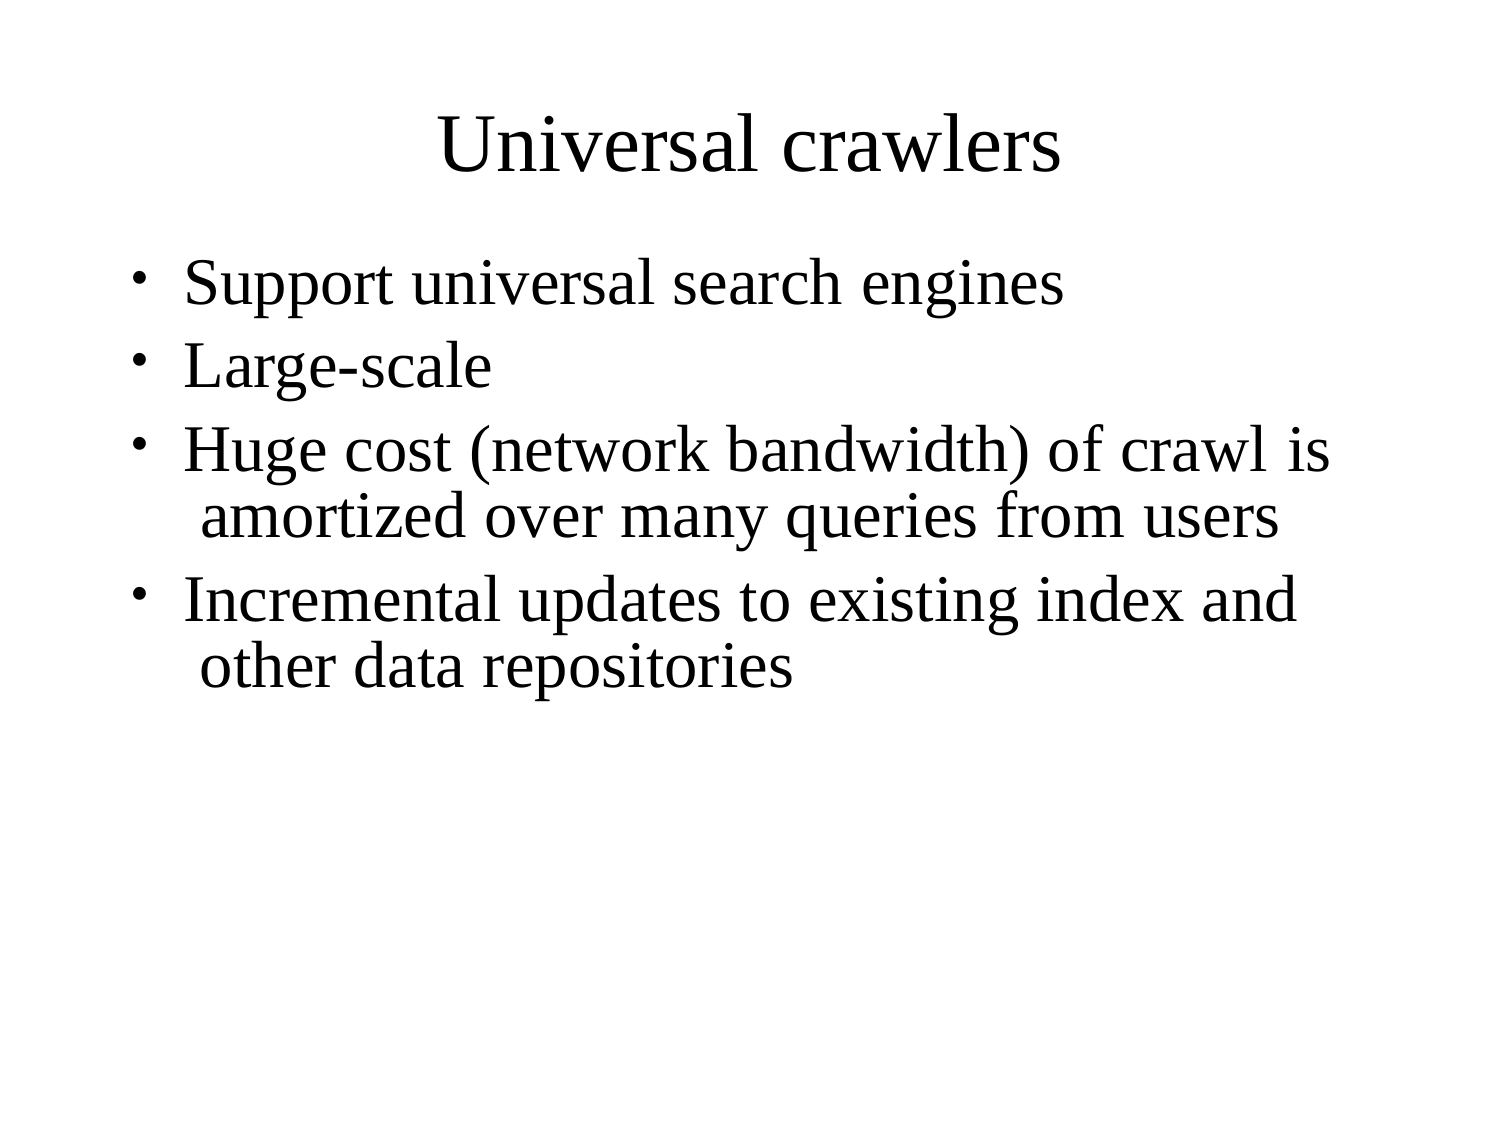

# Universal crawlers
Support universal search engines
Large-scale
Huge cost (network bandwidth) of crawl is  amortized over many queries from users
Incremental updates to existing index and  other data repositories